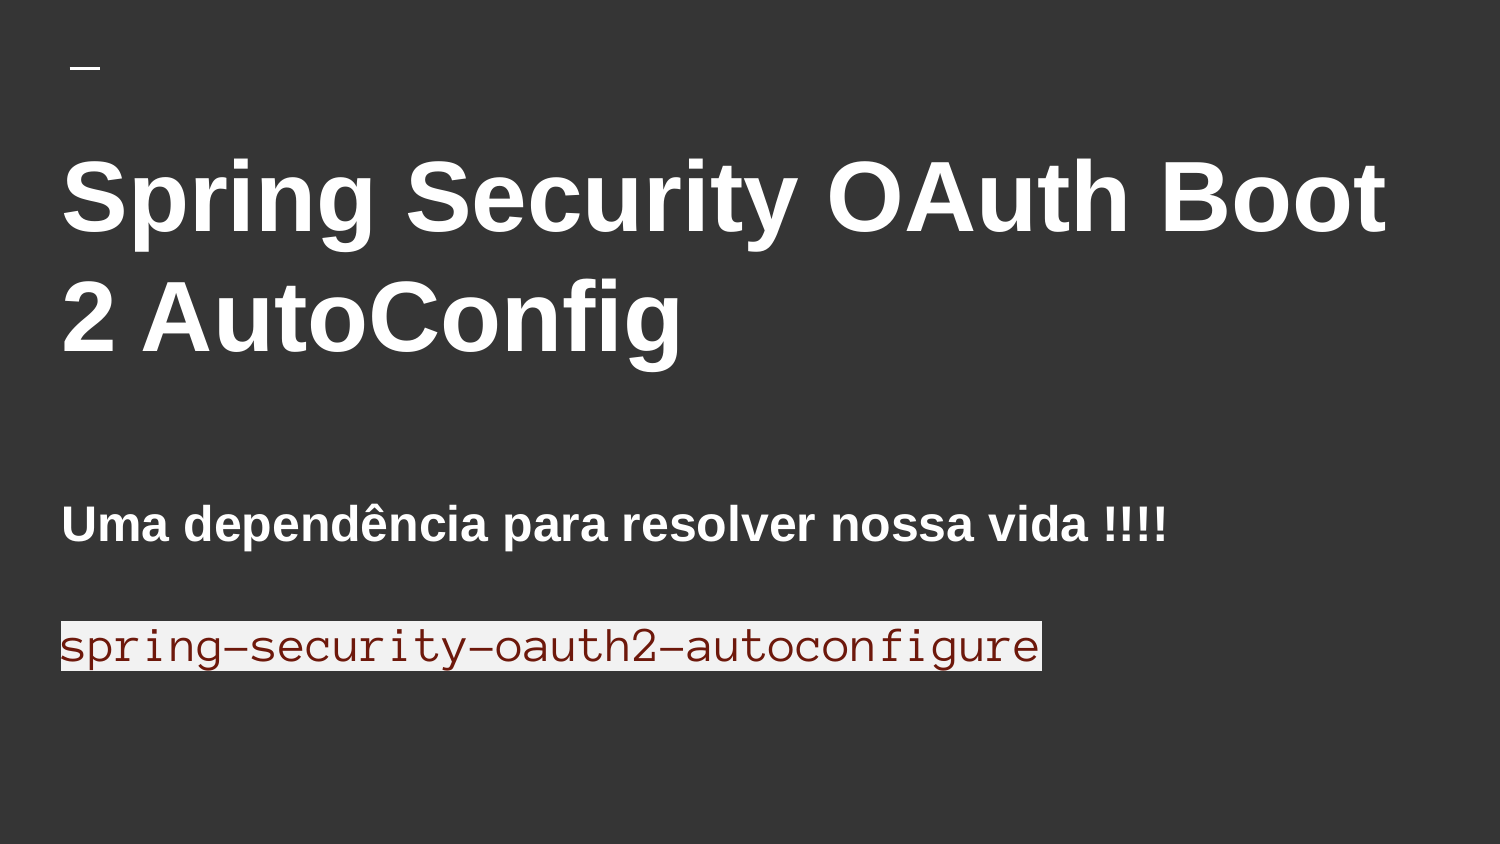

# Spring Security OAuth Boot 2 AutoConfig

Uma dependência para resolver nossa vida !!!!

spring-security-oauth2-autoconfigure